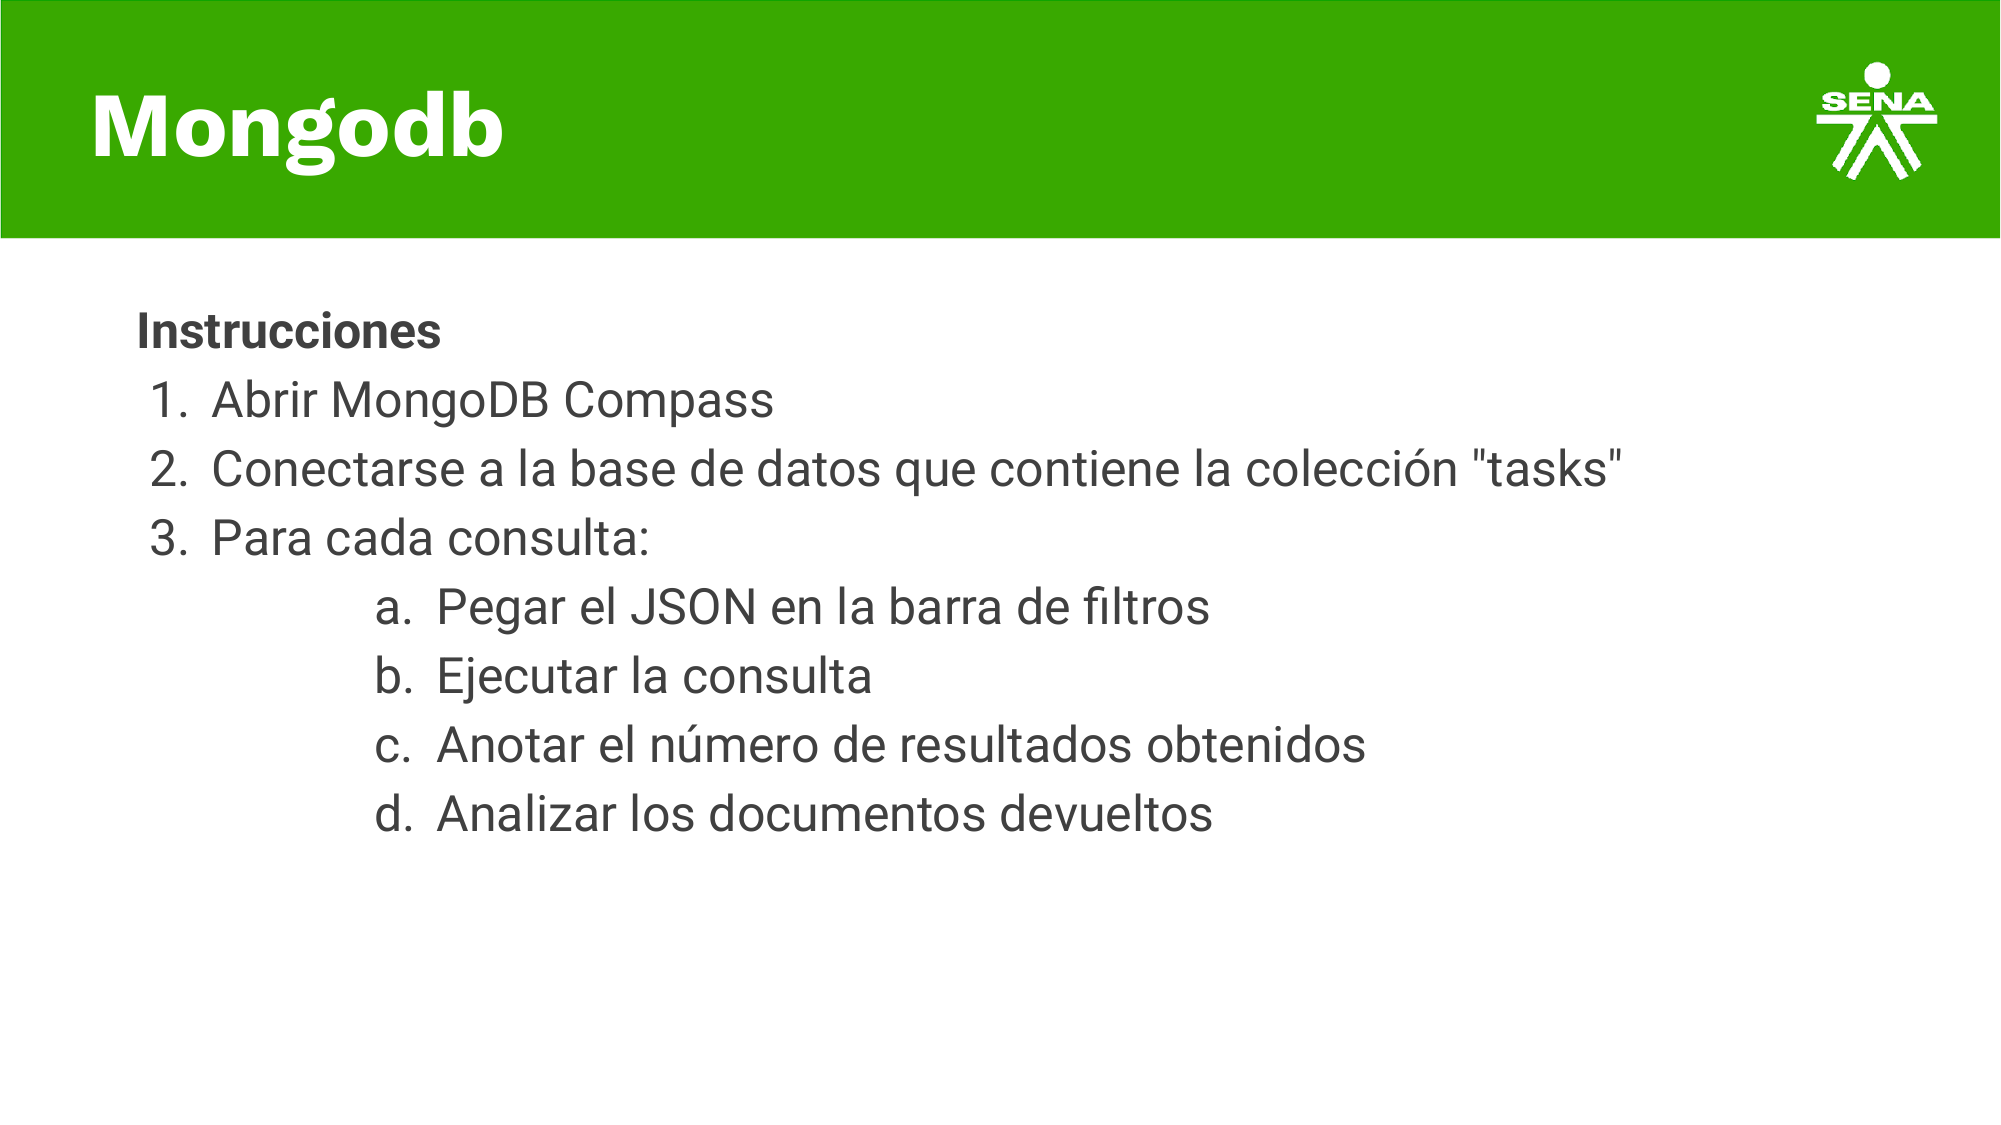

# Mongodb
Instrucciones
Abrir MongoDB Compass
Conectarse a la base de datos que contiene la colección "tasks"
Para cada consulta:
Pegar el JSON en la barra de filtros
Ejecutar la consulta
Anotar el número de resultados obtenidos
Analizar los documentos devueltos